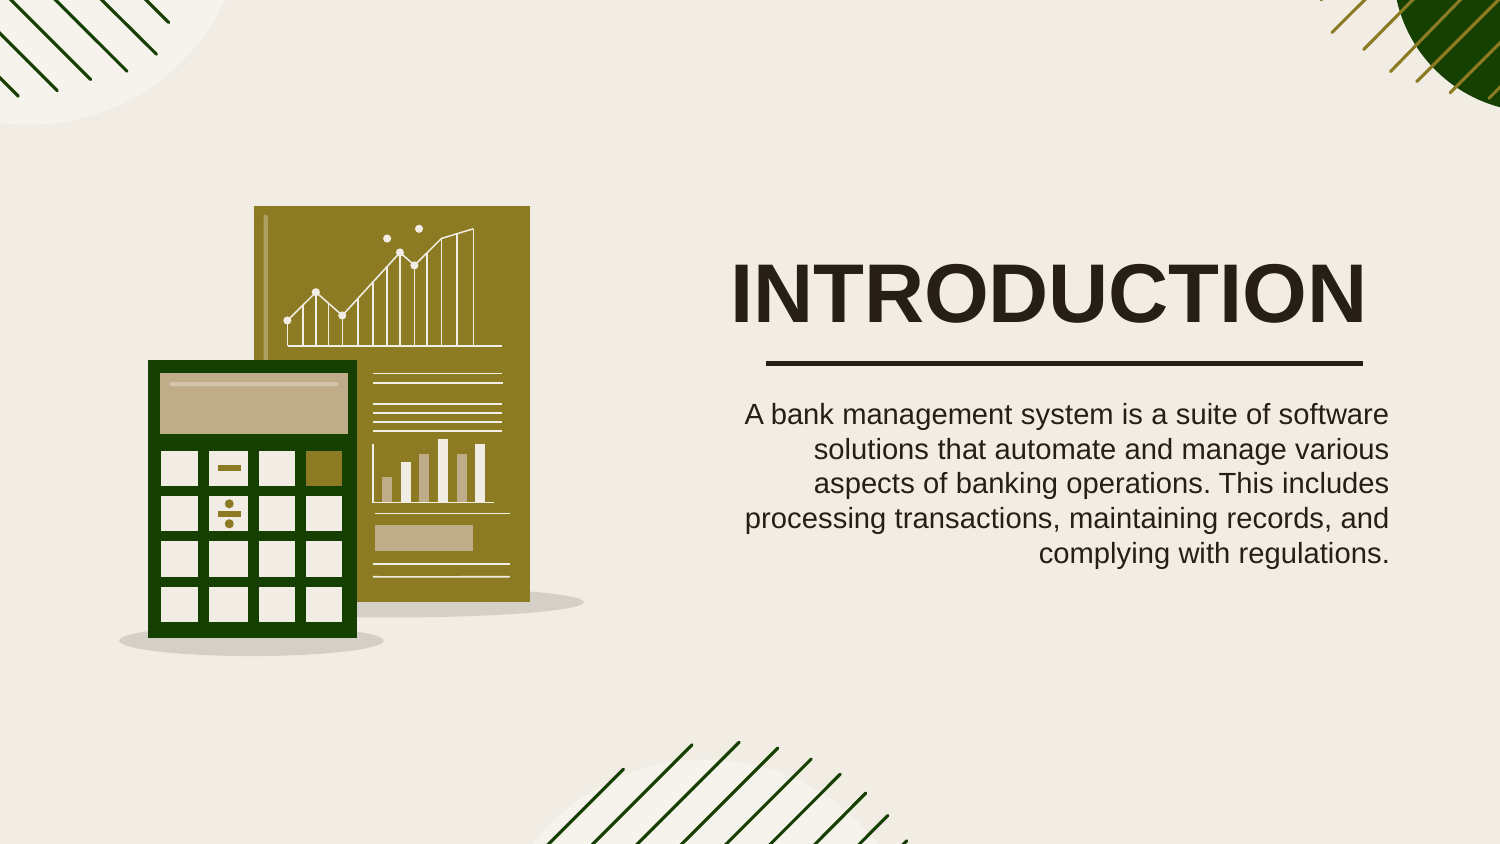

# INTRODUCTION
A bank management system is a suite of software solutions that automate and manage various aspects of banking operations. This includes processing transactions, maintaining records, and complying with regulations.